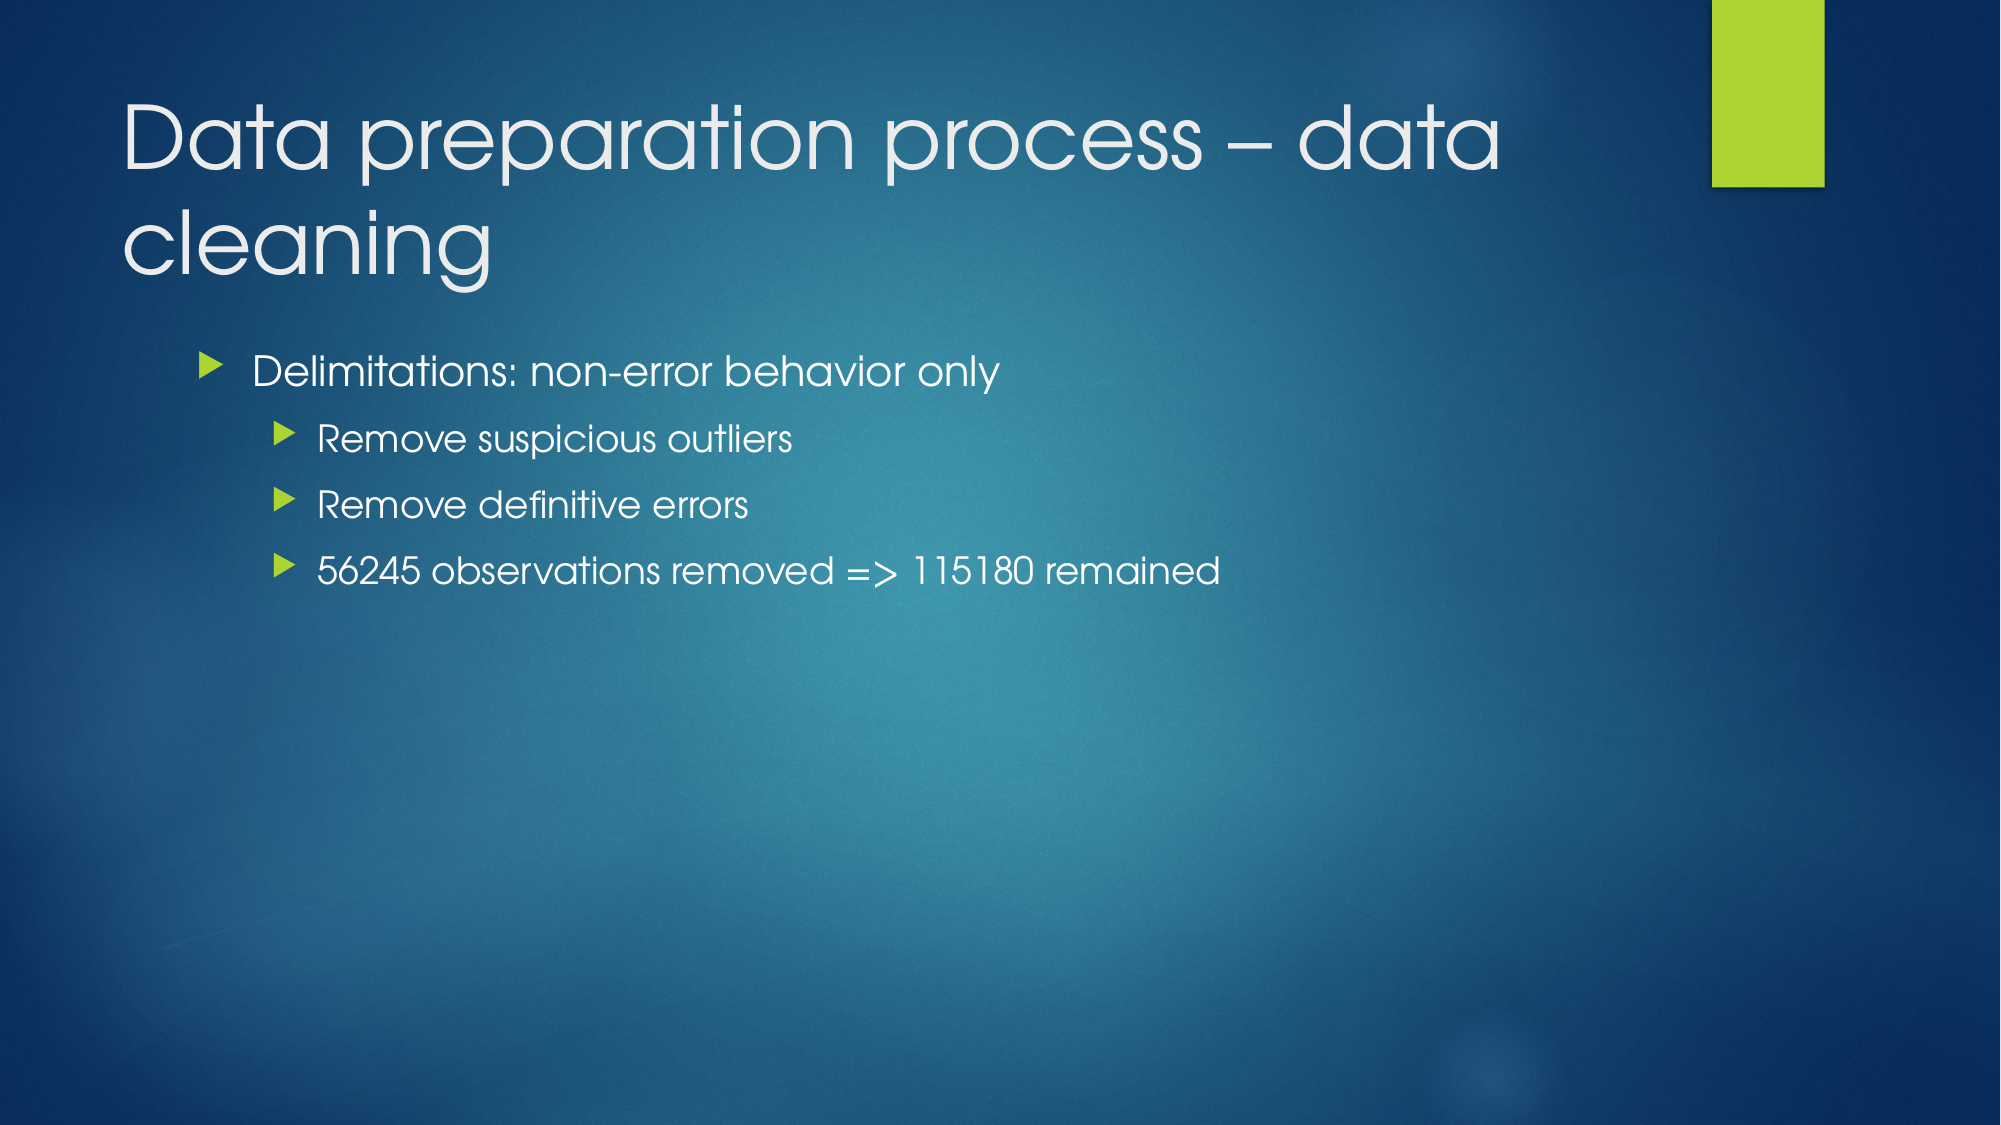

# Data preparation process – data cleaning
Delimitations: non-error behavior only
Remove suspicious outliers
Remove definitive errors
56245 observations removed => 115180 remained